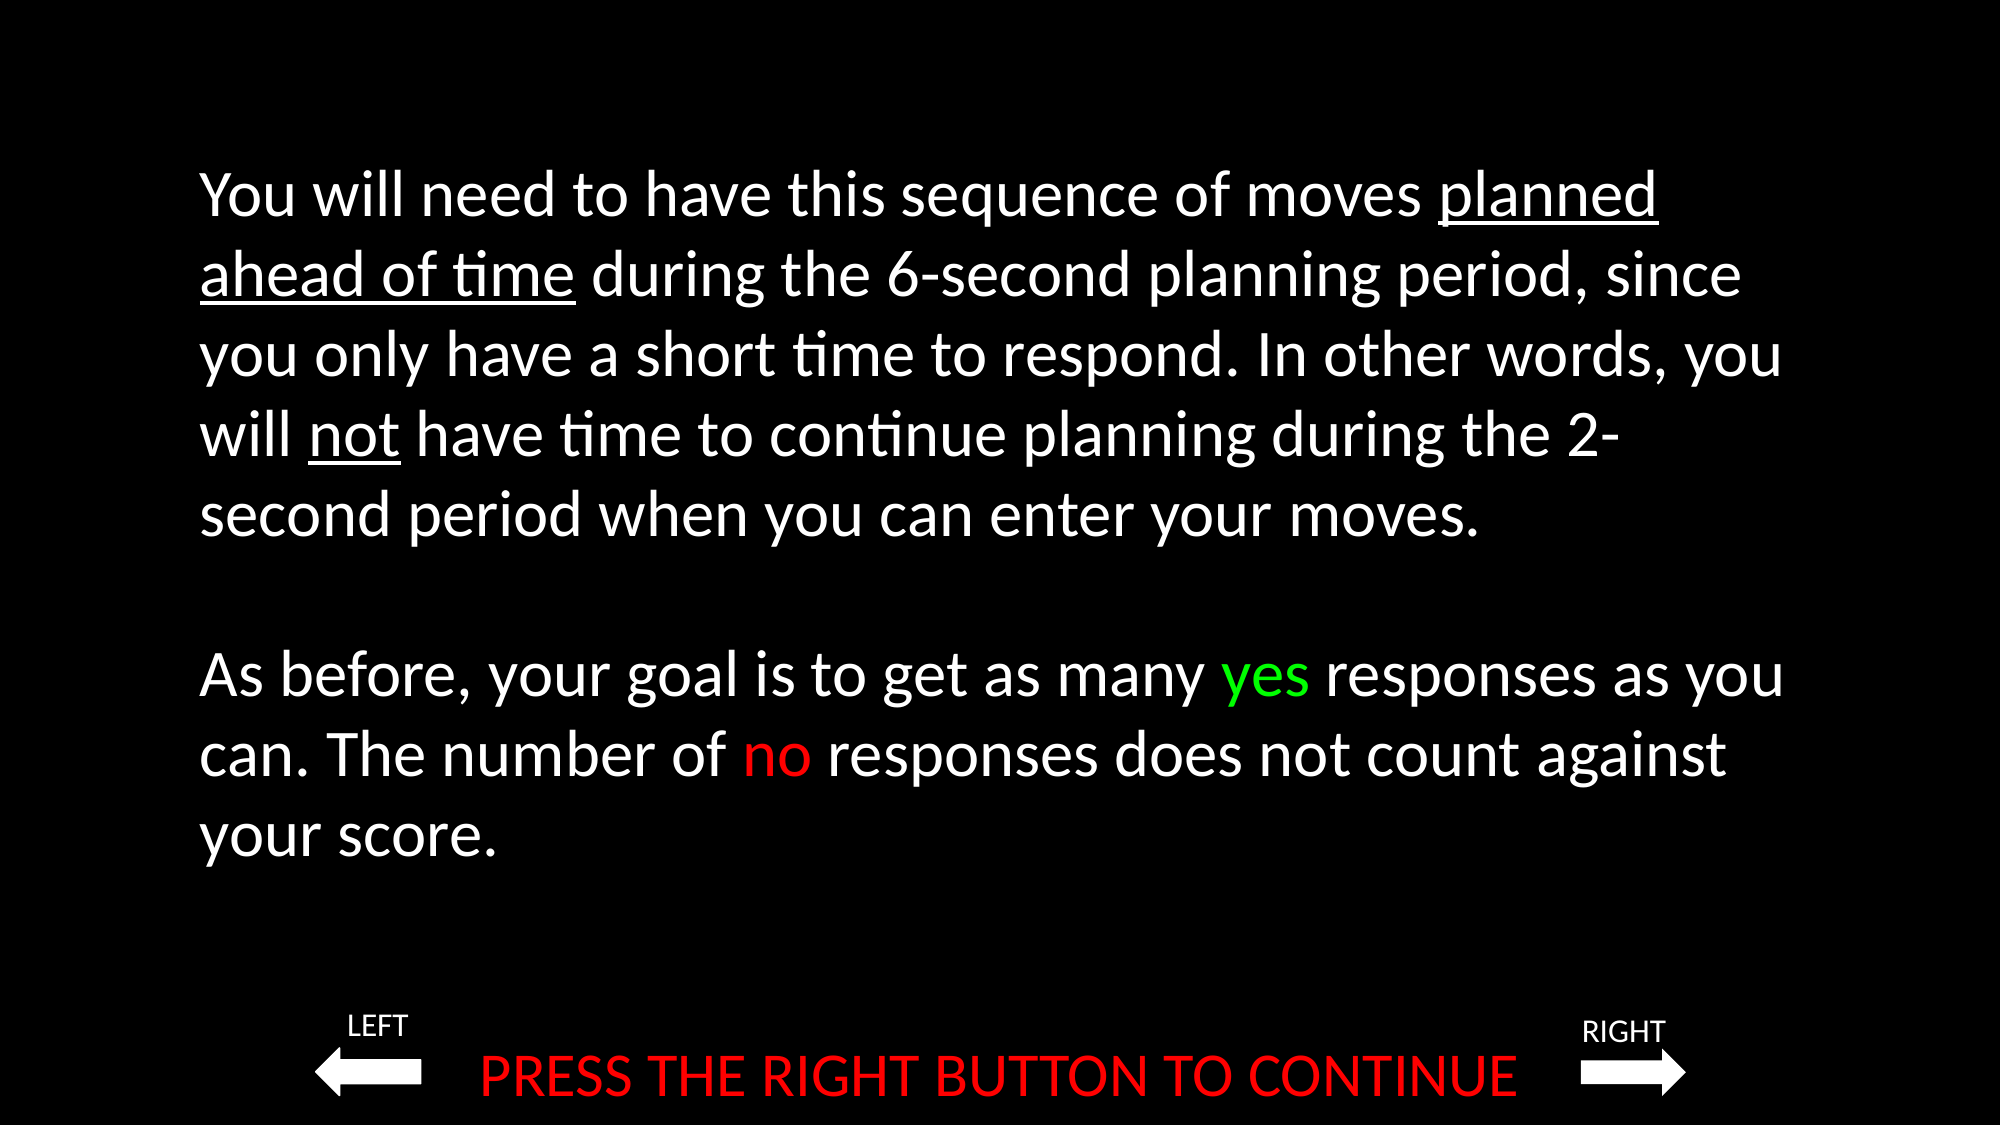

You will need to have this sequence of moves planned ahead of time during the 6-second planning period, since you only have a short time to respond. In other words, you will not have time to continue planning during the 2-second period when you can enter your moves.

As before, your goal is to get as many yes responses as you can. The number of no responses does not count against your score.
LEFT
RIGHT
PRESS THE RIGHT BUTTON TO CONTINUE